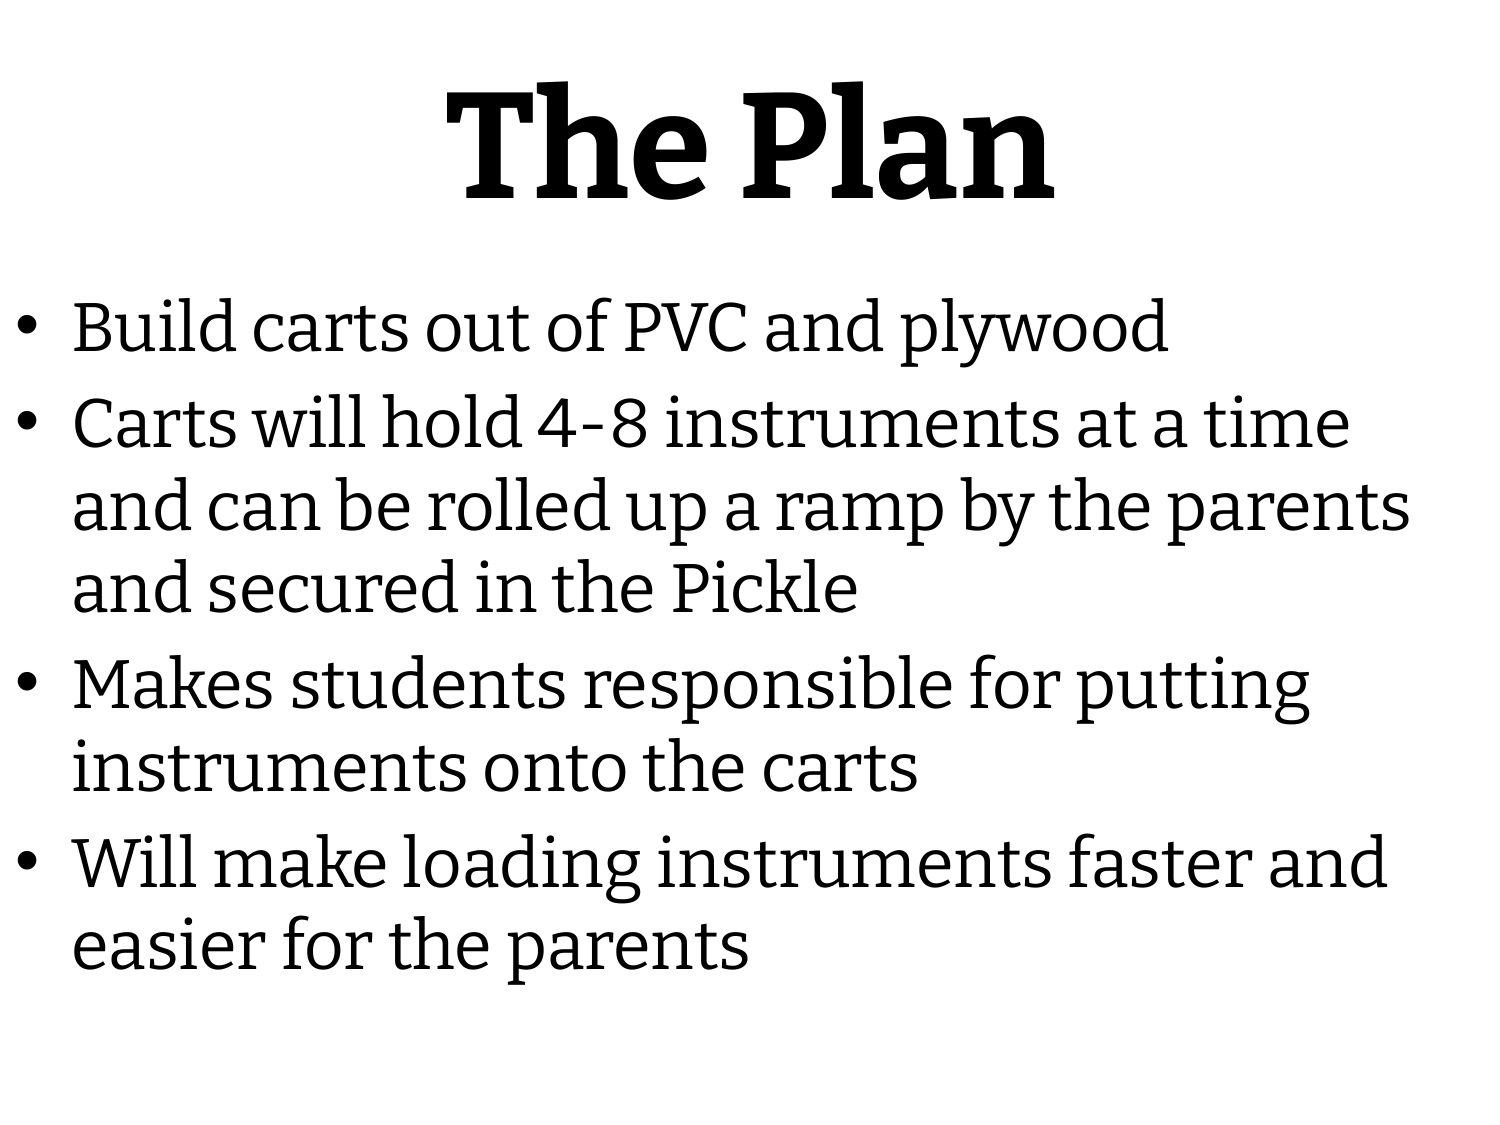

# The Plan
Build carts out of PVC and plywood
Carts will hold 4-8 instruments at a time and can be rolled up a ramp by the parents and secured in the Pickle
Makes students responsible for putting instruments onto the carts
Will make loading instruments faster and easier for the parents